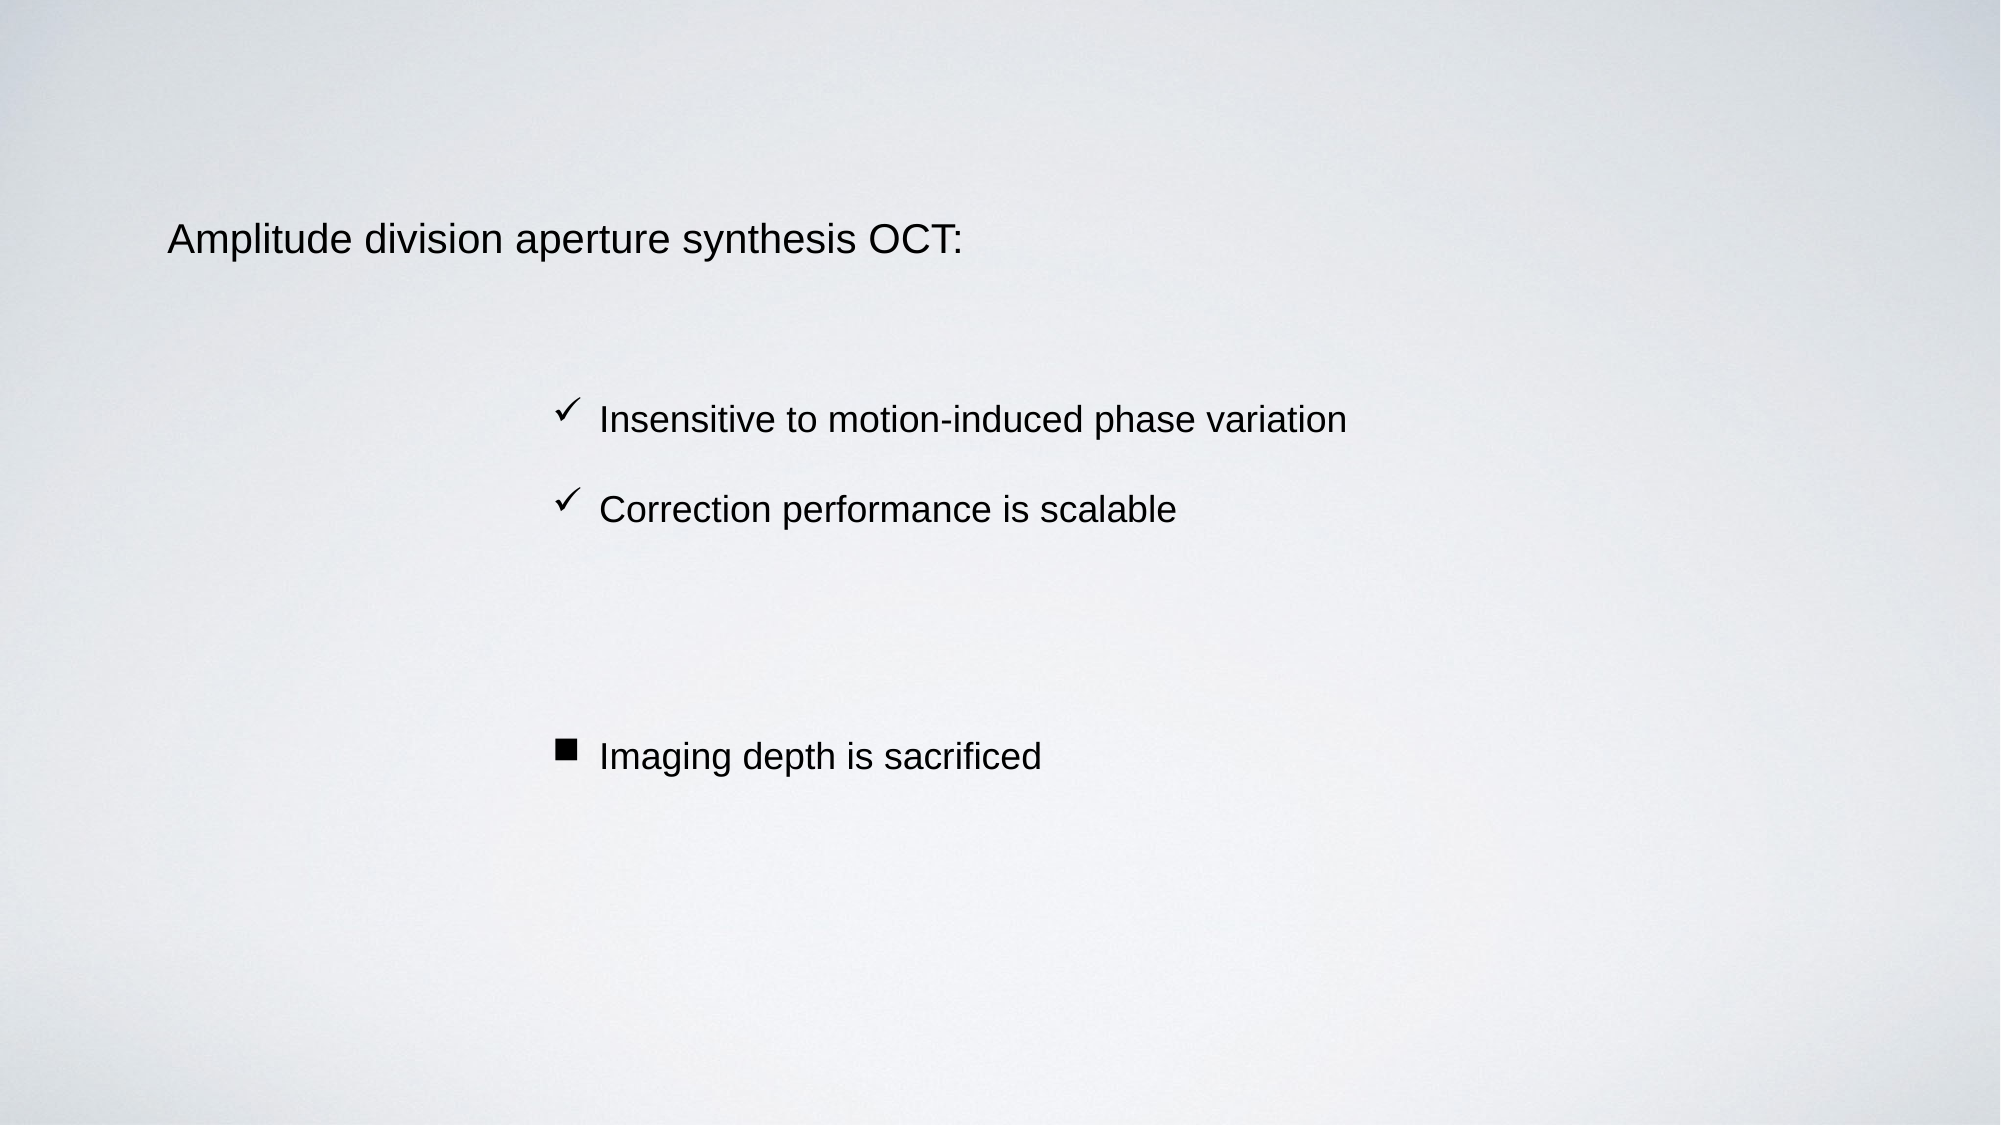

Amplitude division aperture synthesis OCT:
Insensitive to motion-induced phase variation

Correction performance is scalable
Imaging depth is sacrificed